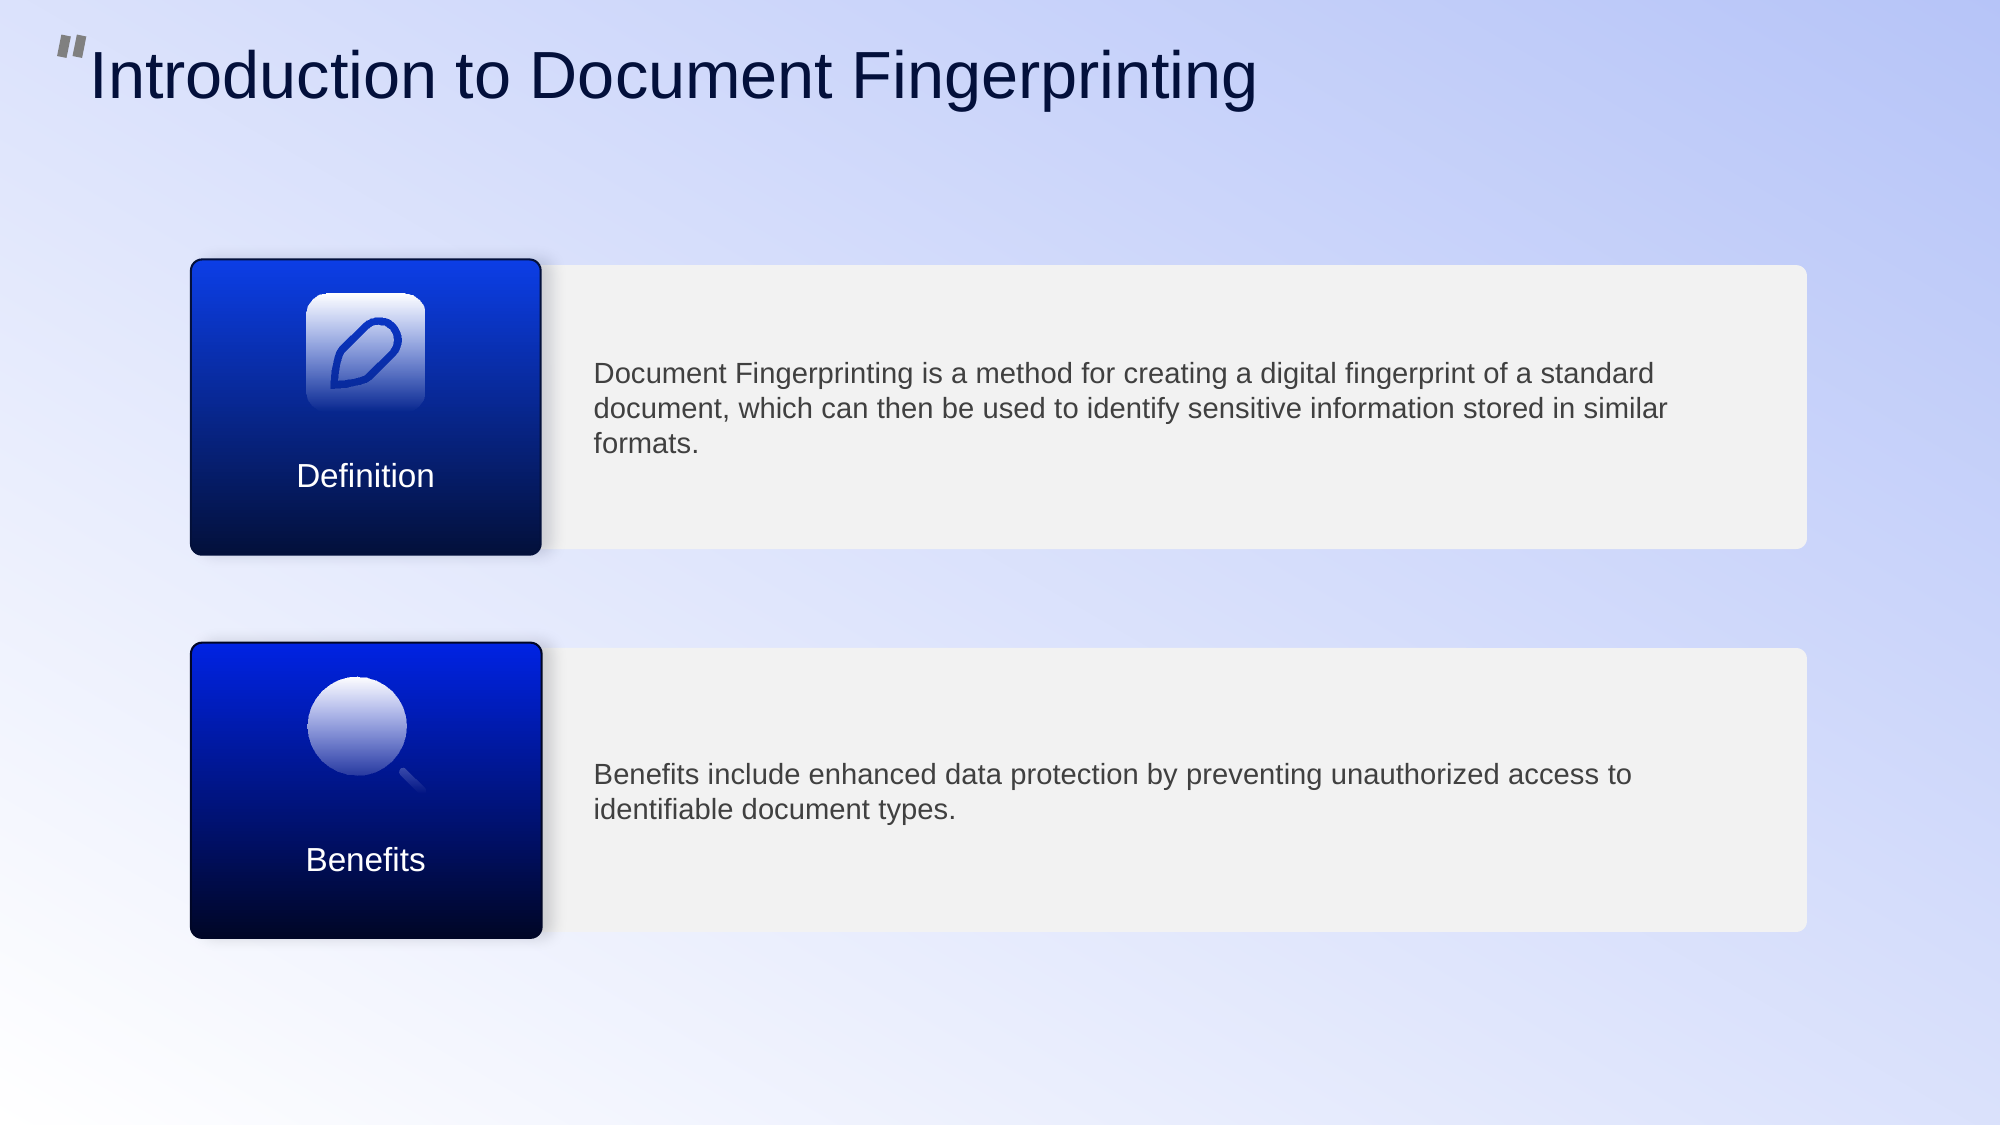

Introduction to Document Fingerprinting

Document Fingerprinting is a method for creating a digital fingerprint of a standard document, which can then be used to identify sensitive information stored in similar formats.

Definition

Benefits include enhanced data protection by preventing unauthorized access to identifiable document types.

Benefits